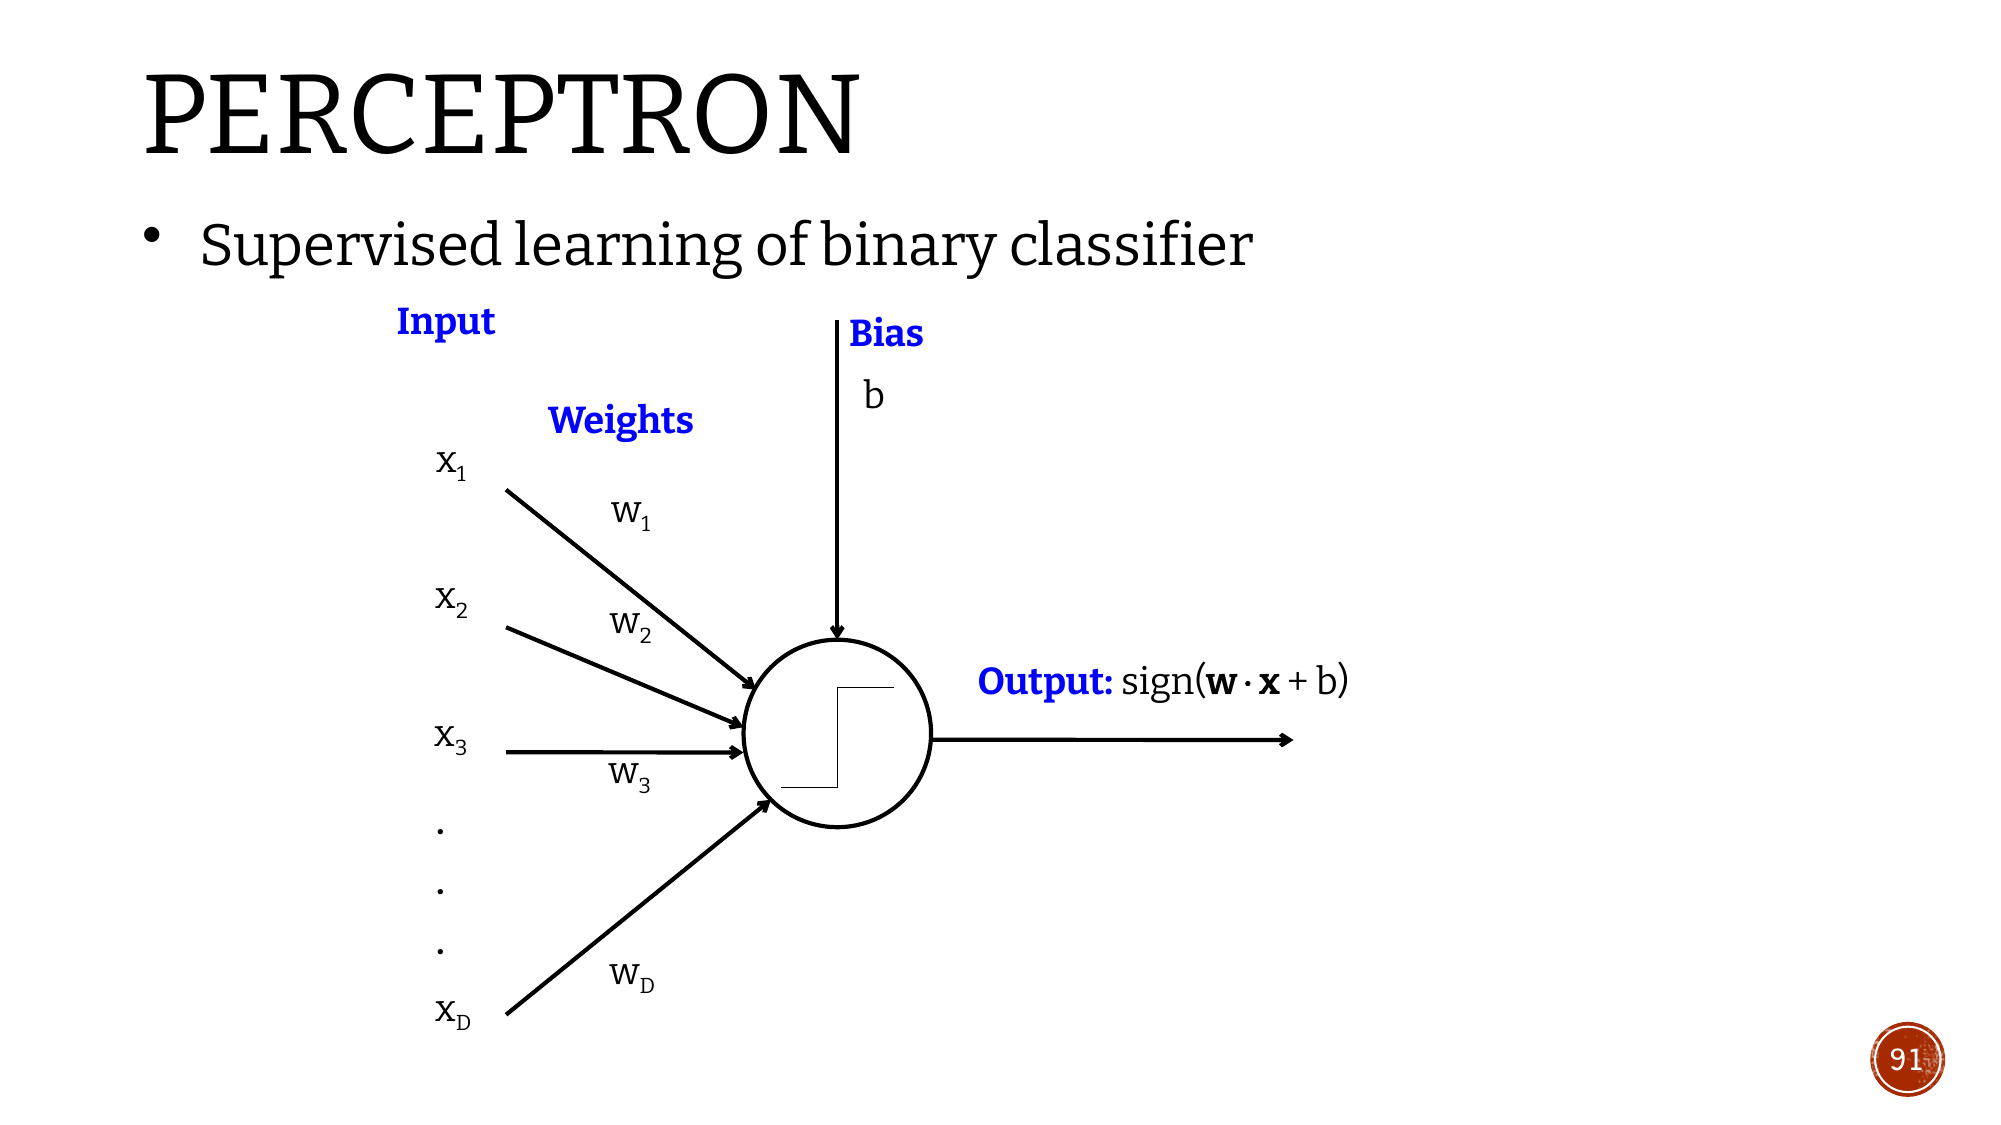

Perceptron
Supervised learning of binary classifier
Input
Bias
b
Weights
x1
w1
x2
w2

Output: sign(w⋅x + b)
x3
w3
.
.
.
wD
xD
91